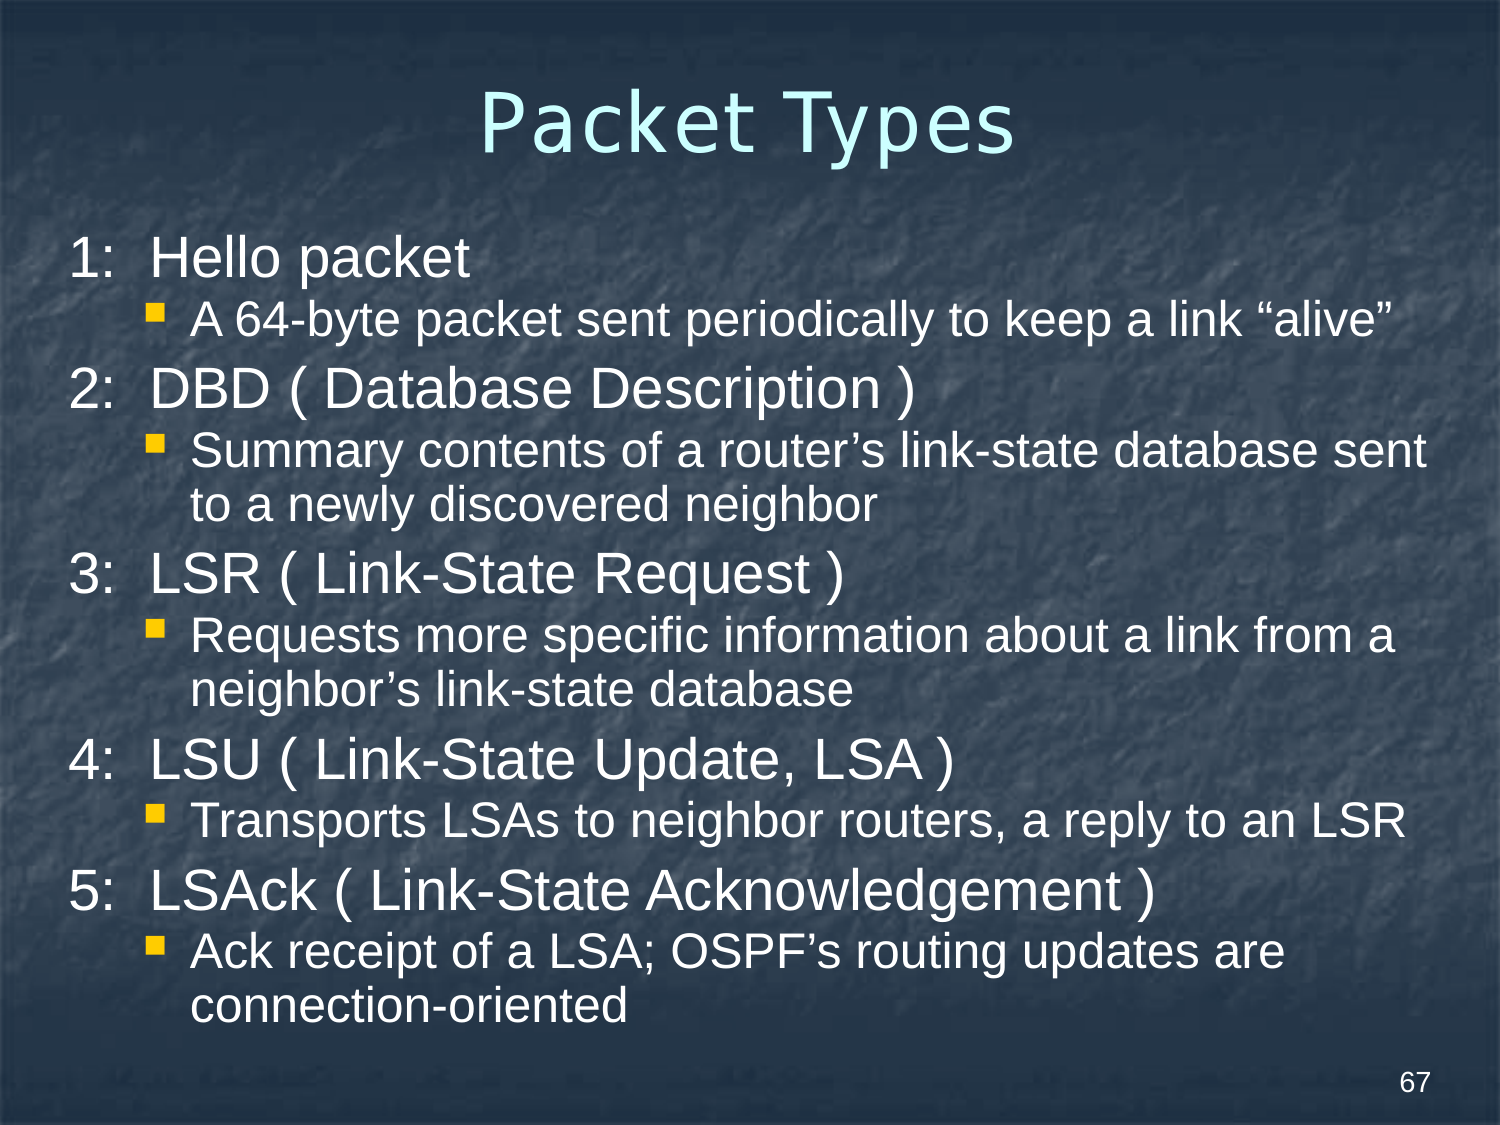

# Packet Types
1:  Hello packet
A 64-byte packet sent periodically to keep a link “alive”
2:  DBD ( Database Description )
Summary contents of a router’s link-state database sent to a newly discovered neighbor
3:  LSR ( Link-State Request )
Requests more specific information about a link from a neighbor’s link-state database
4:  LSU ( Link-State Update, LSA )
Transports LSAs to neighbor routers, a reply to an LSR
5:  LSAck ( Link-State Acknowledgement )
Ack receipt of a LSA; OSPF’s routing updates are connection-oriented
67